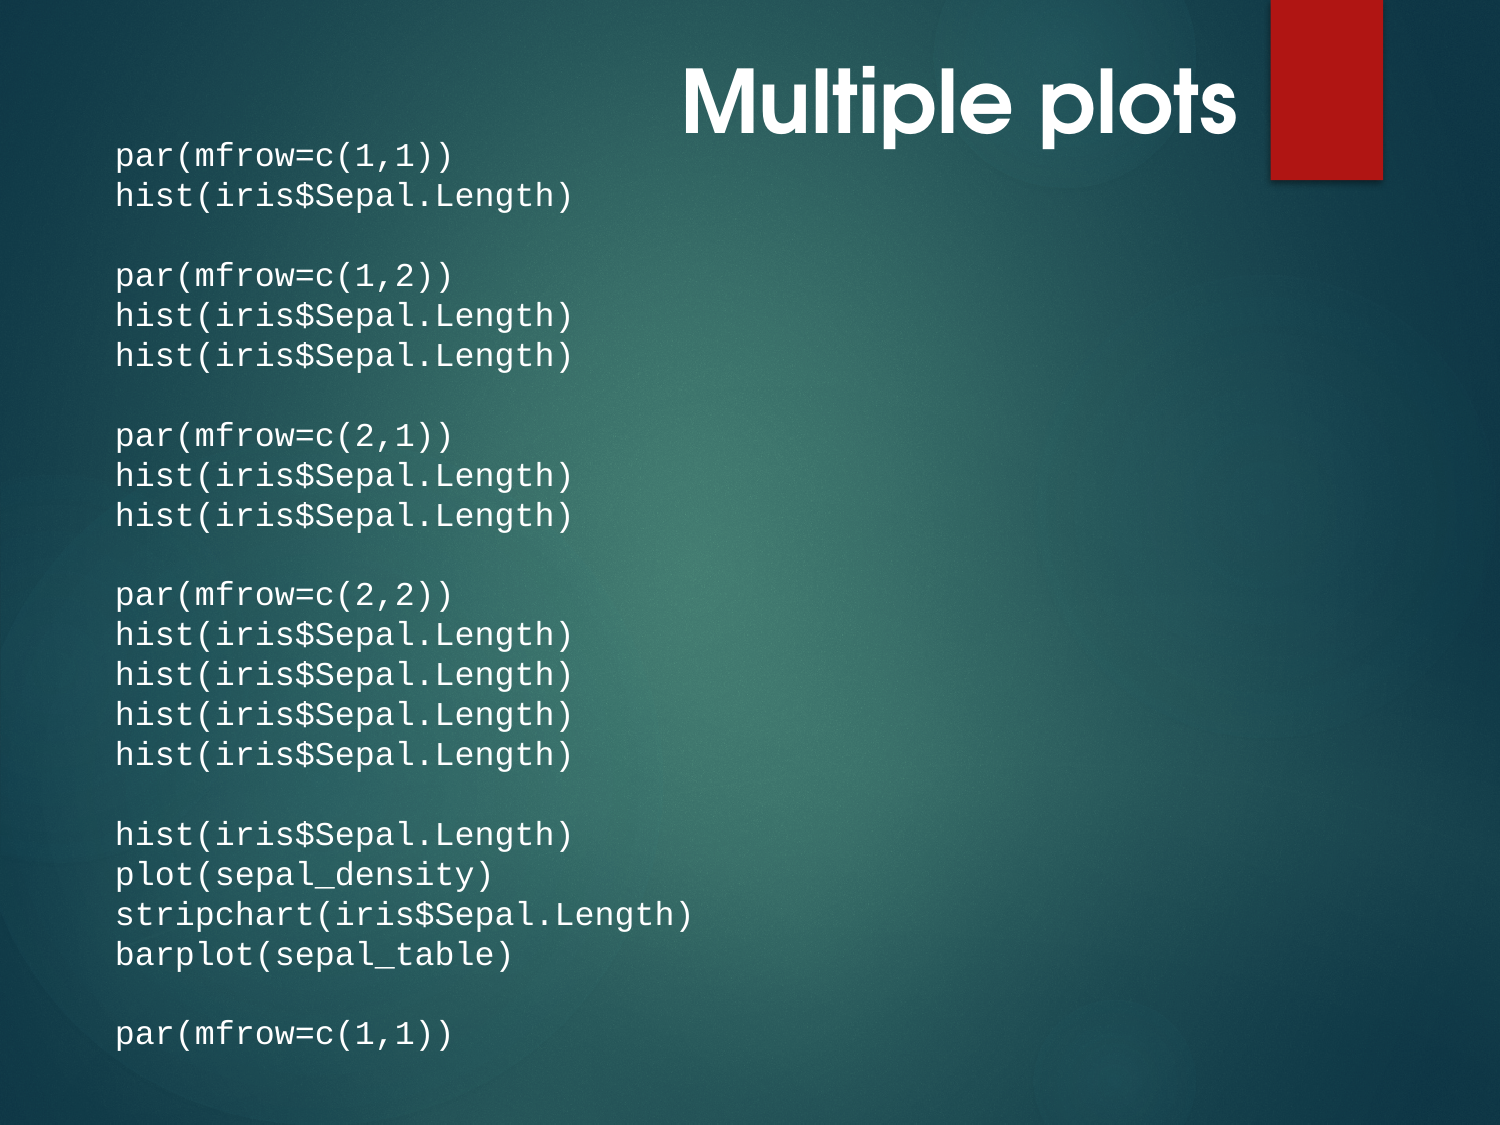

# Multiple plots
par(mfrow=c(1,1))
hist(iris$Sepal.Length)

par(mfrow=c(1,2))
hist(iris$Sepal.Length)
hist(iris$Sepal.Length)

par(mfrow=c(2,1))
hist(iris$Sepal.Length)
hist(iris$Sepal.Length)

par(mfrow=c(2,2))
hist(iris$Sepal.Length)
hist(iris$Sepal.Length)
hist(iris$Sepal.Length)
hist(iris$Sepal.Length)

hist(iris$Sepal.Length)
plot(sepal_density)
stripchart(iris$Sepal.Length)
barplot(sepal_table)

par(mfrow=c(1,1))